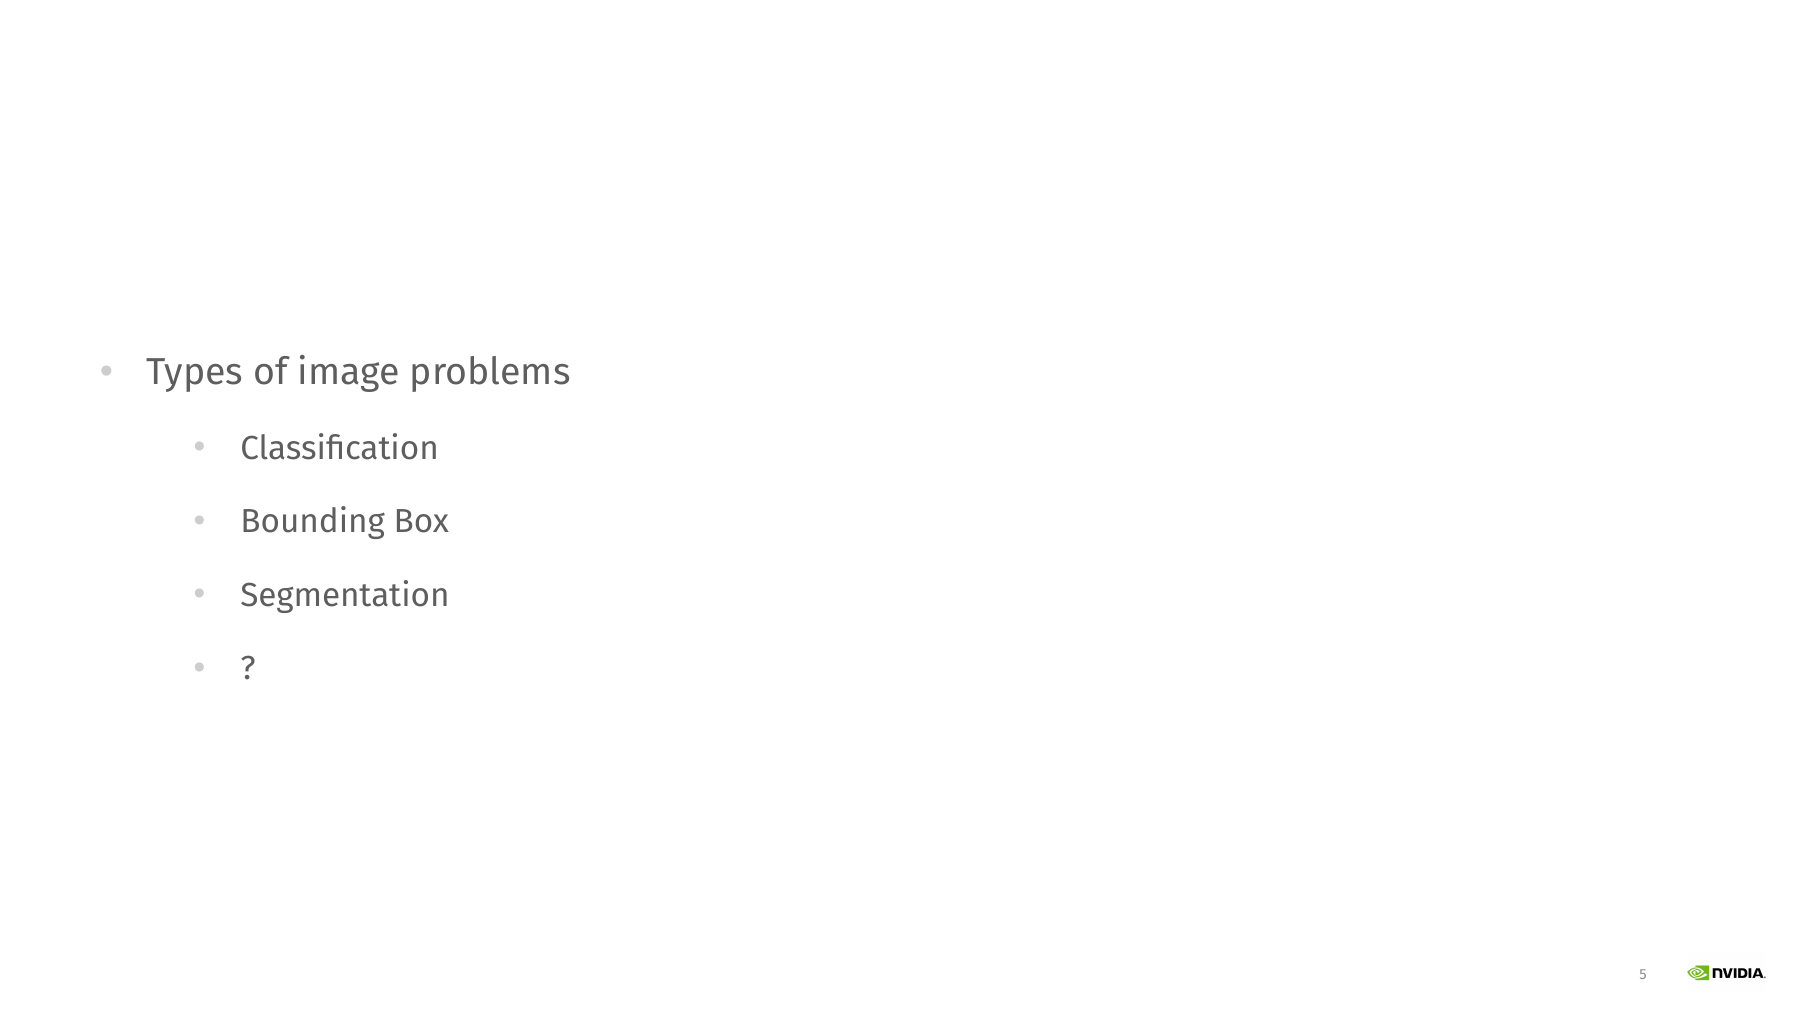

#

Types of image problems
Classification
Bounding Box
Segmentation
?